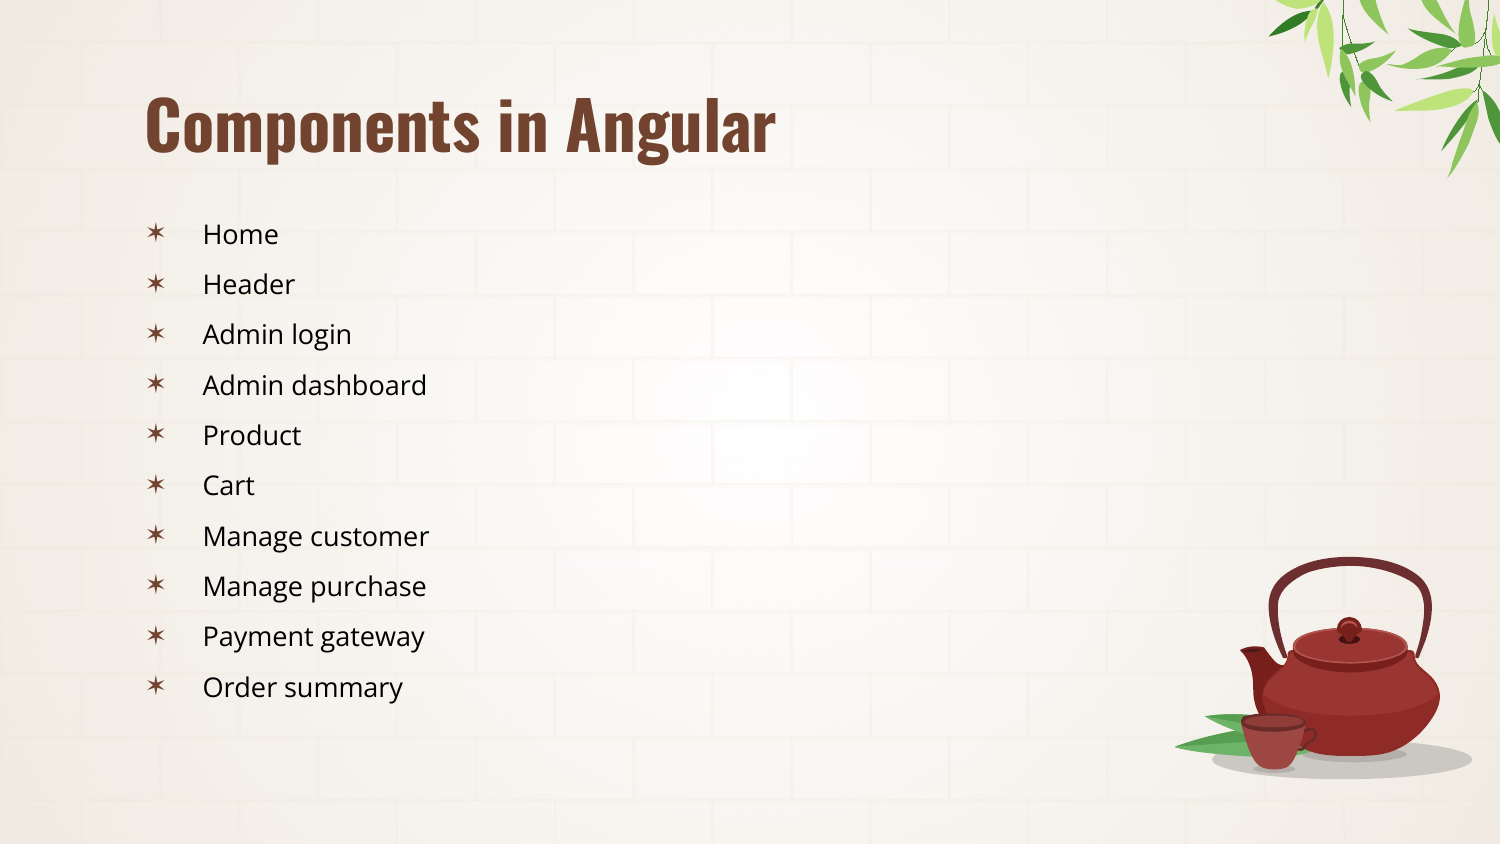

# Components in Angular
Home
Header
Admin login
Admin dashboard
Product
Cart
Manage customer
Manage purchase
Payment gateway
Order summary